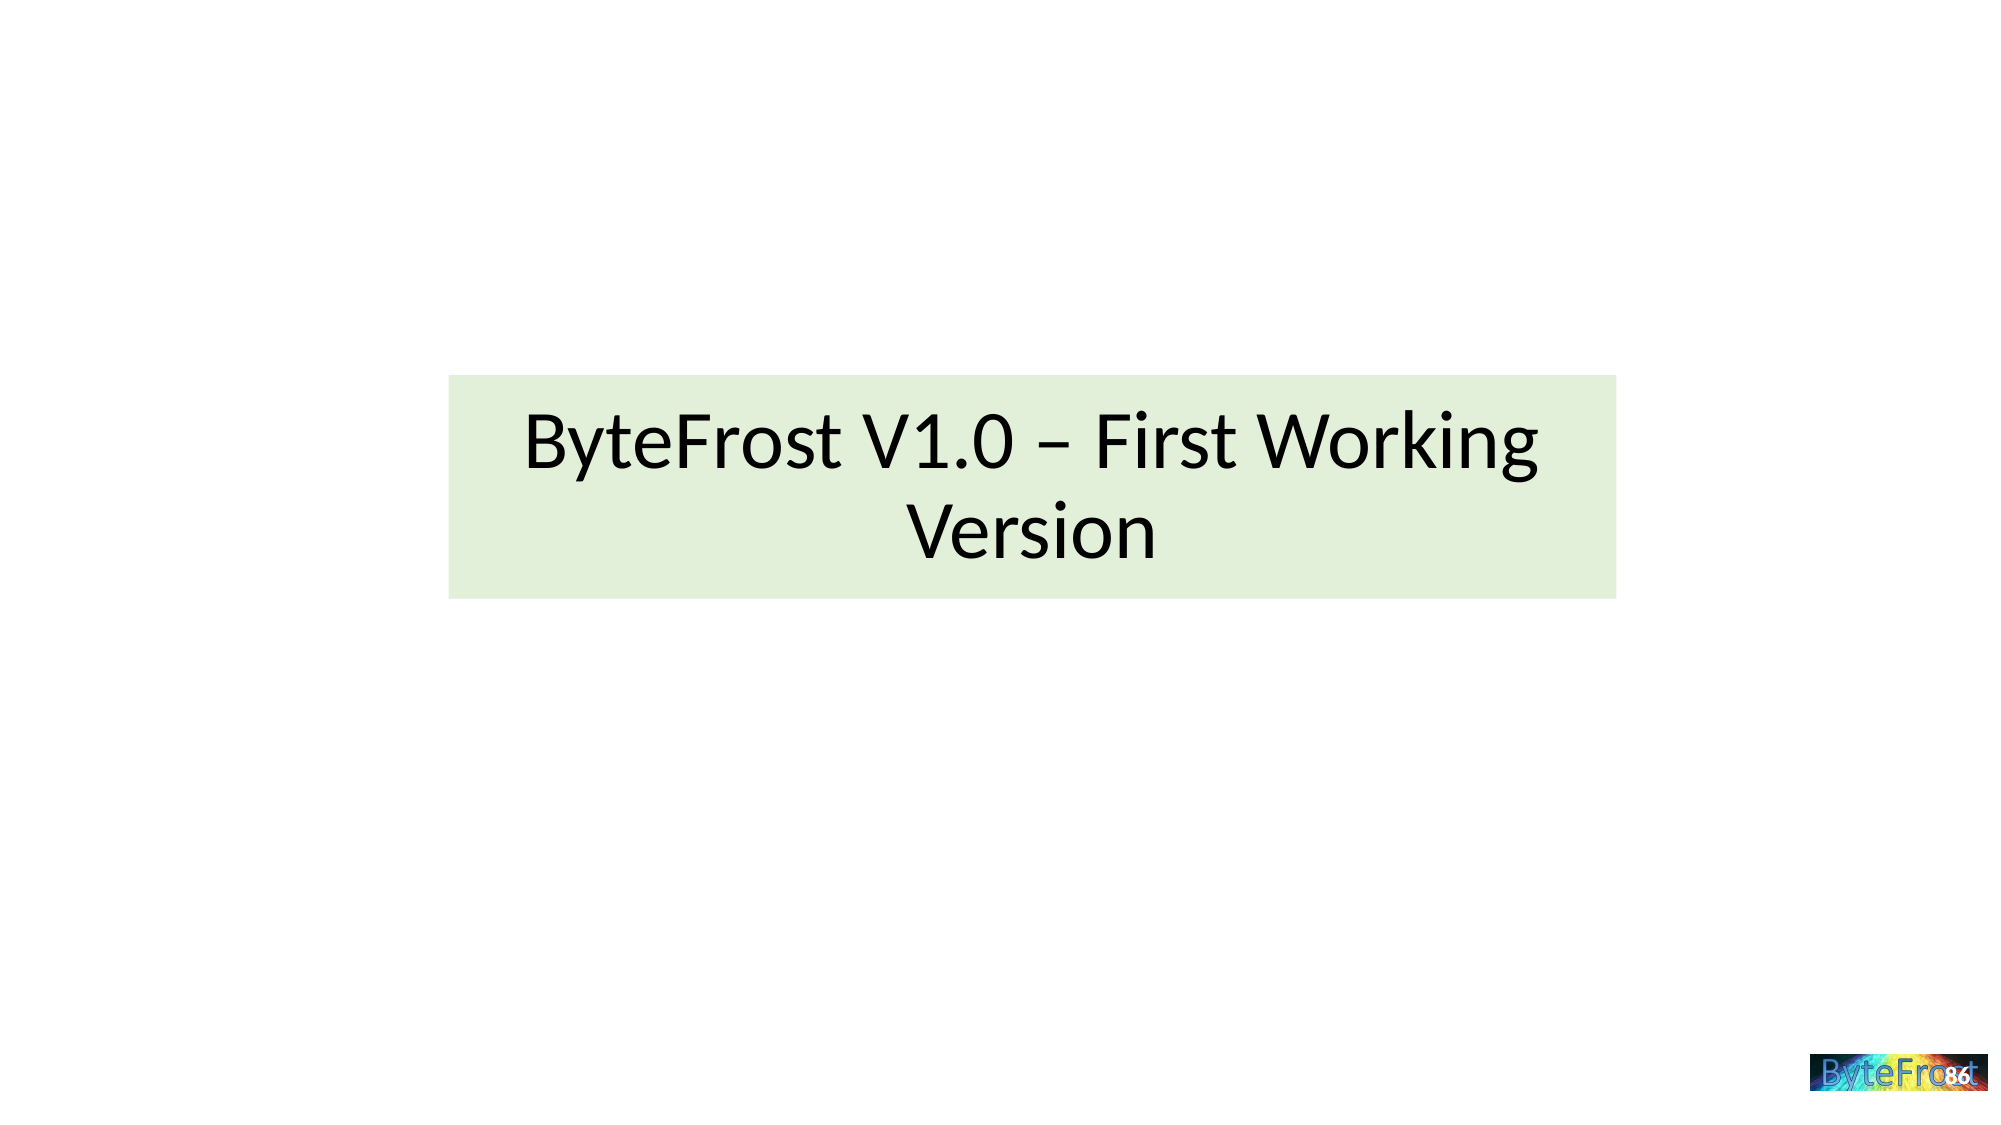

# ByteFrost V1.0 – First Working Version